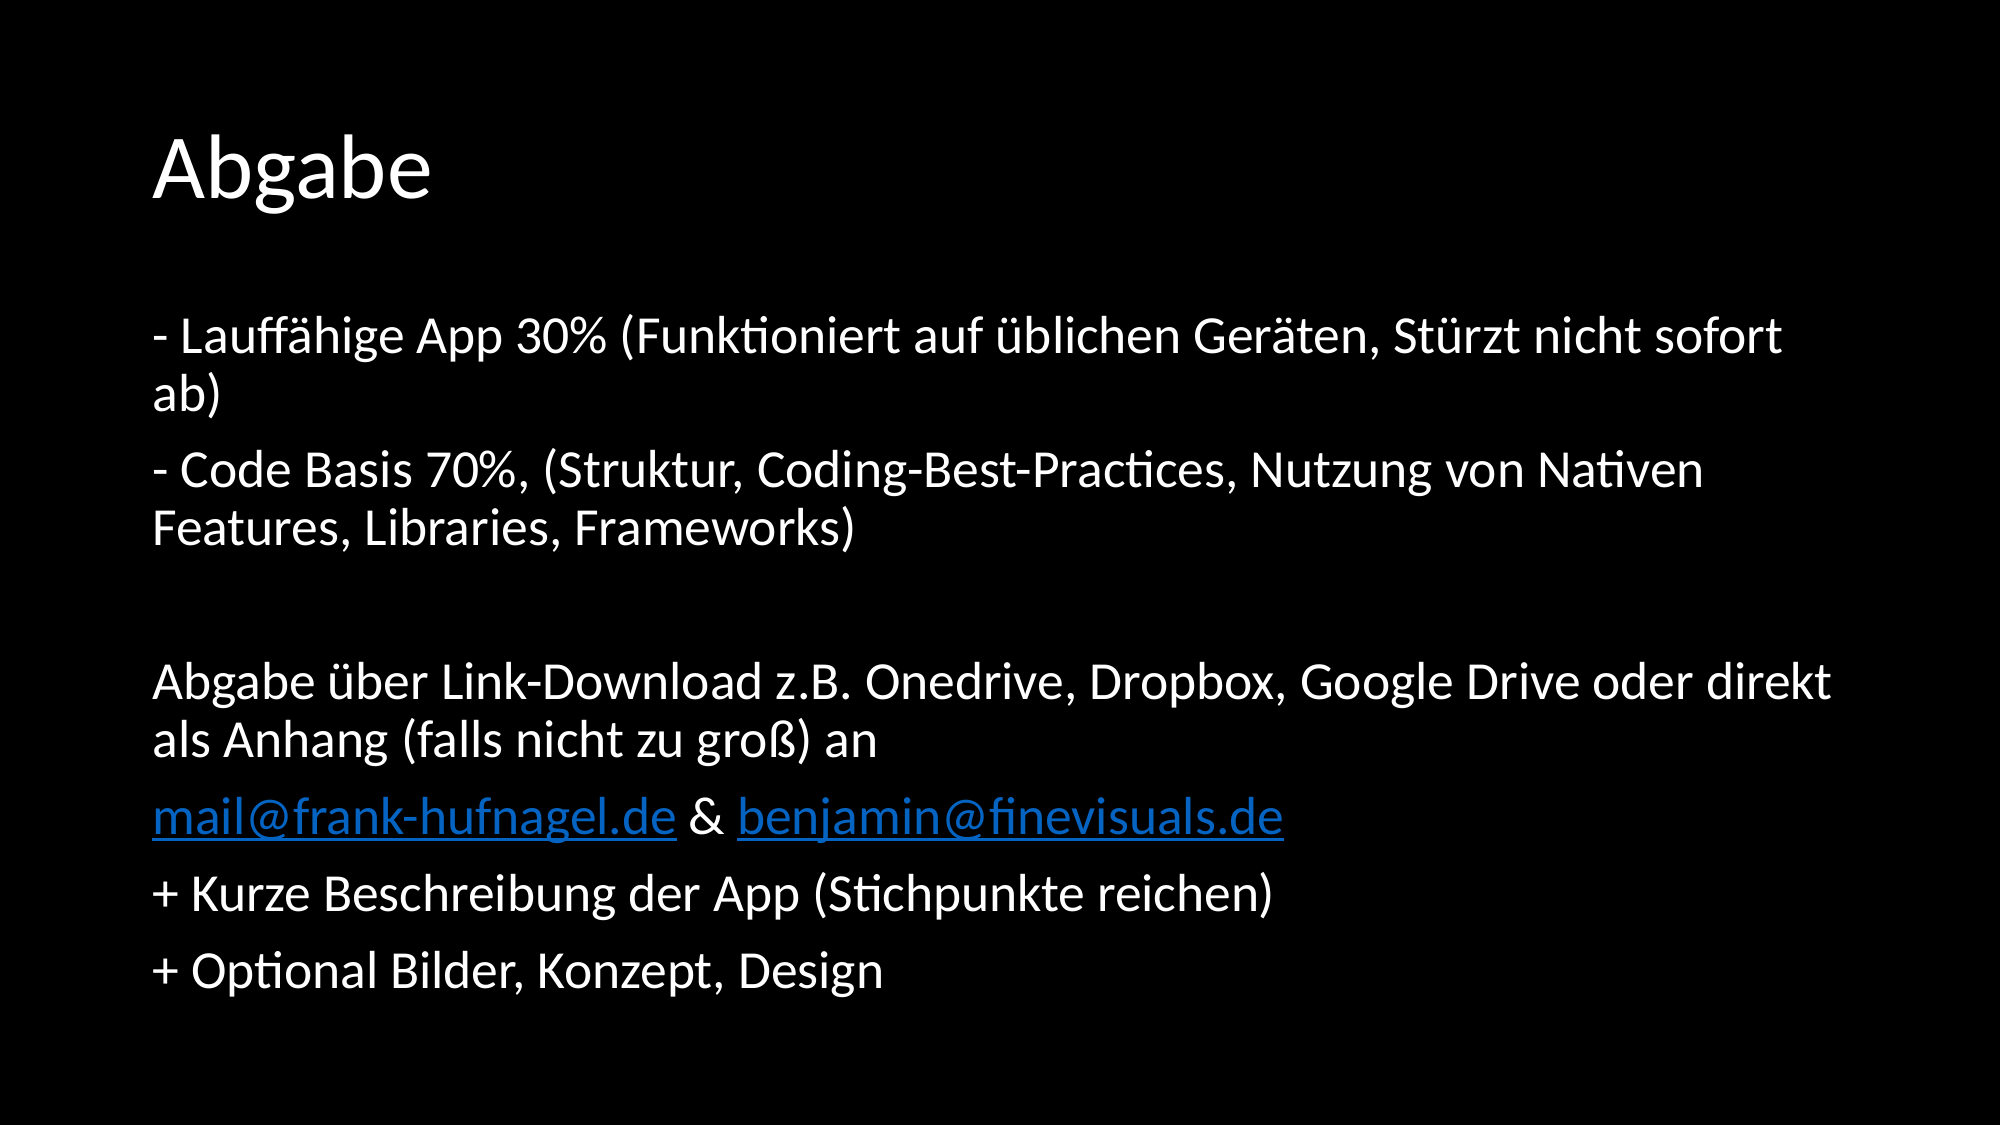

# Abgabe
- Lauffähige App 30% (Funktioniert auf üblichen Geräten, Stürzt nicht sofort ab)
- Code Basis 70%, (Struktur, Coding-Best-Practices, Nutzung von Nativen Features, Libraries, Frameworks)

Abgabe über Link-Download z.B. Onedrive, Dropbox, Google Drive oder direkt als Anhang (falls nicht zu groß) an
mail@frank-hufnagel.de & benjamin@finevisuals.de
+ Kurze Beschreibung der App (Stichpunkte reichen)
+ Optional Bilder, Konzept, Design